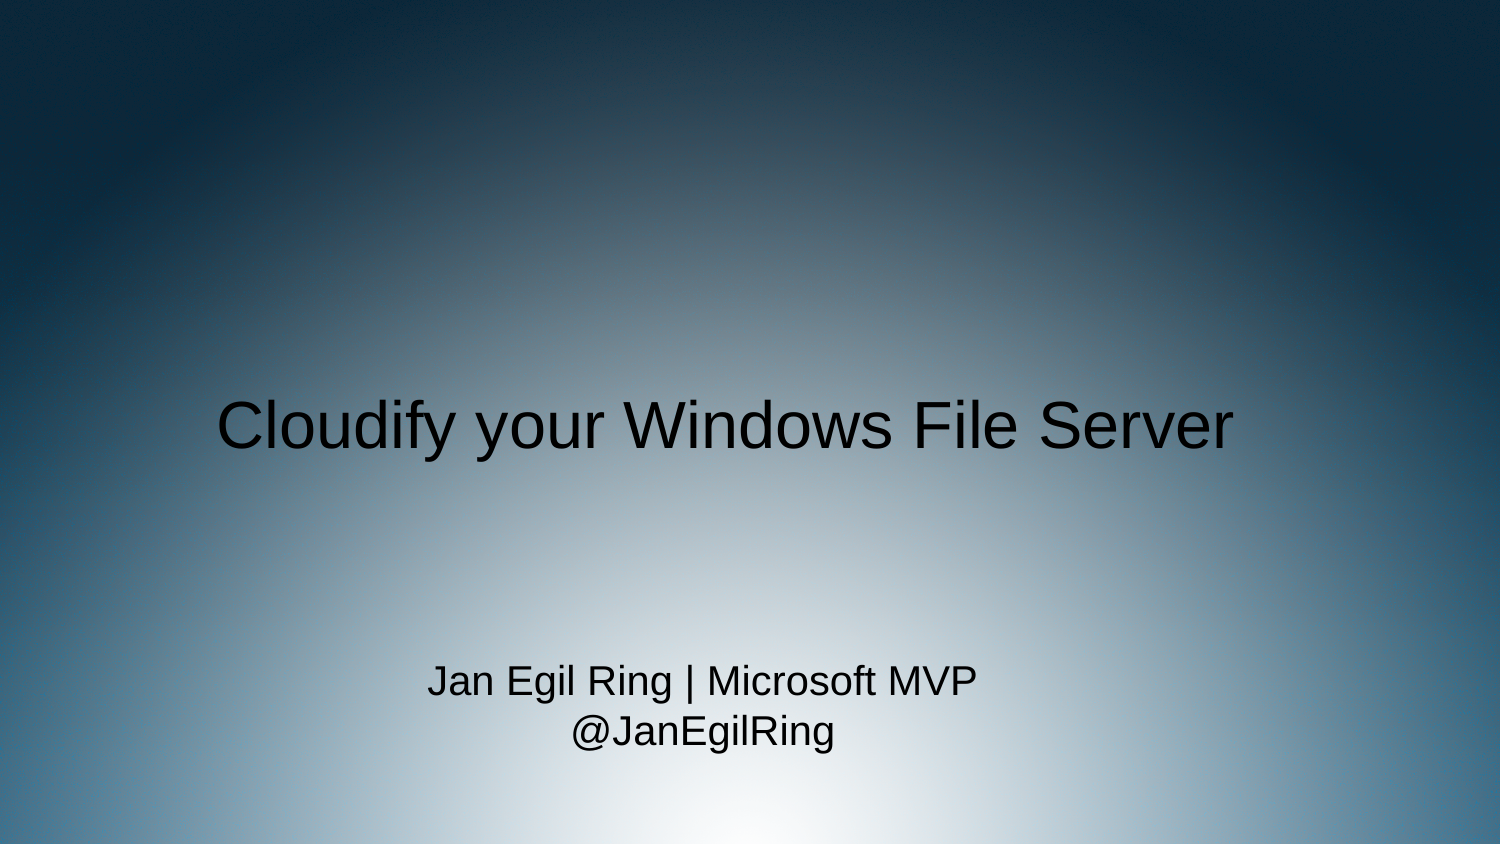

# Cloudify your Windows File Server
Jan Egil Ring | Microsoft MVP
@JanEgilRing